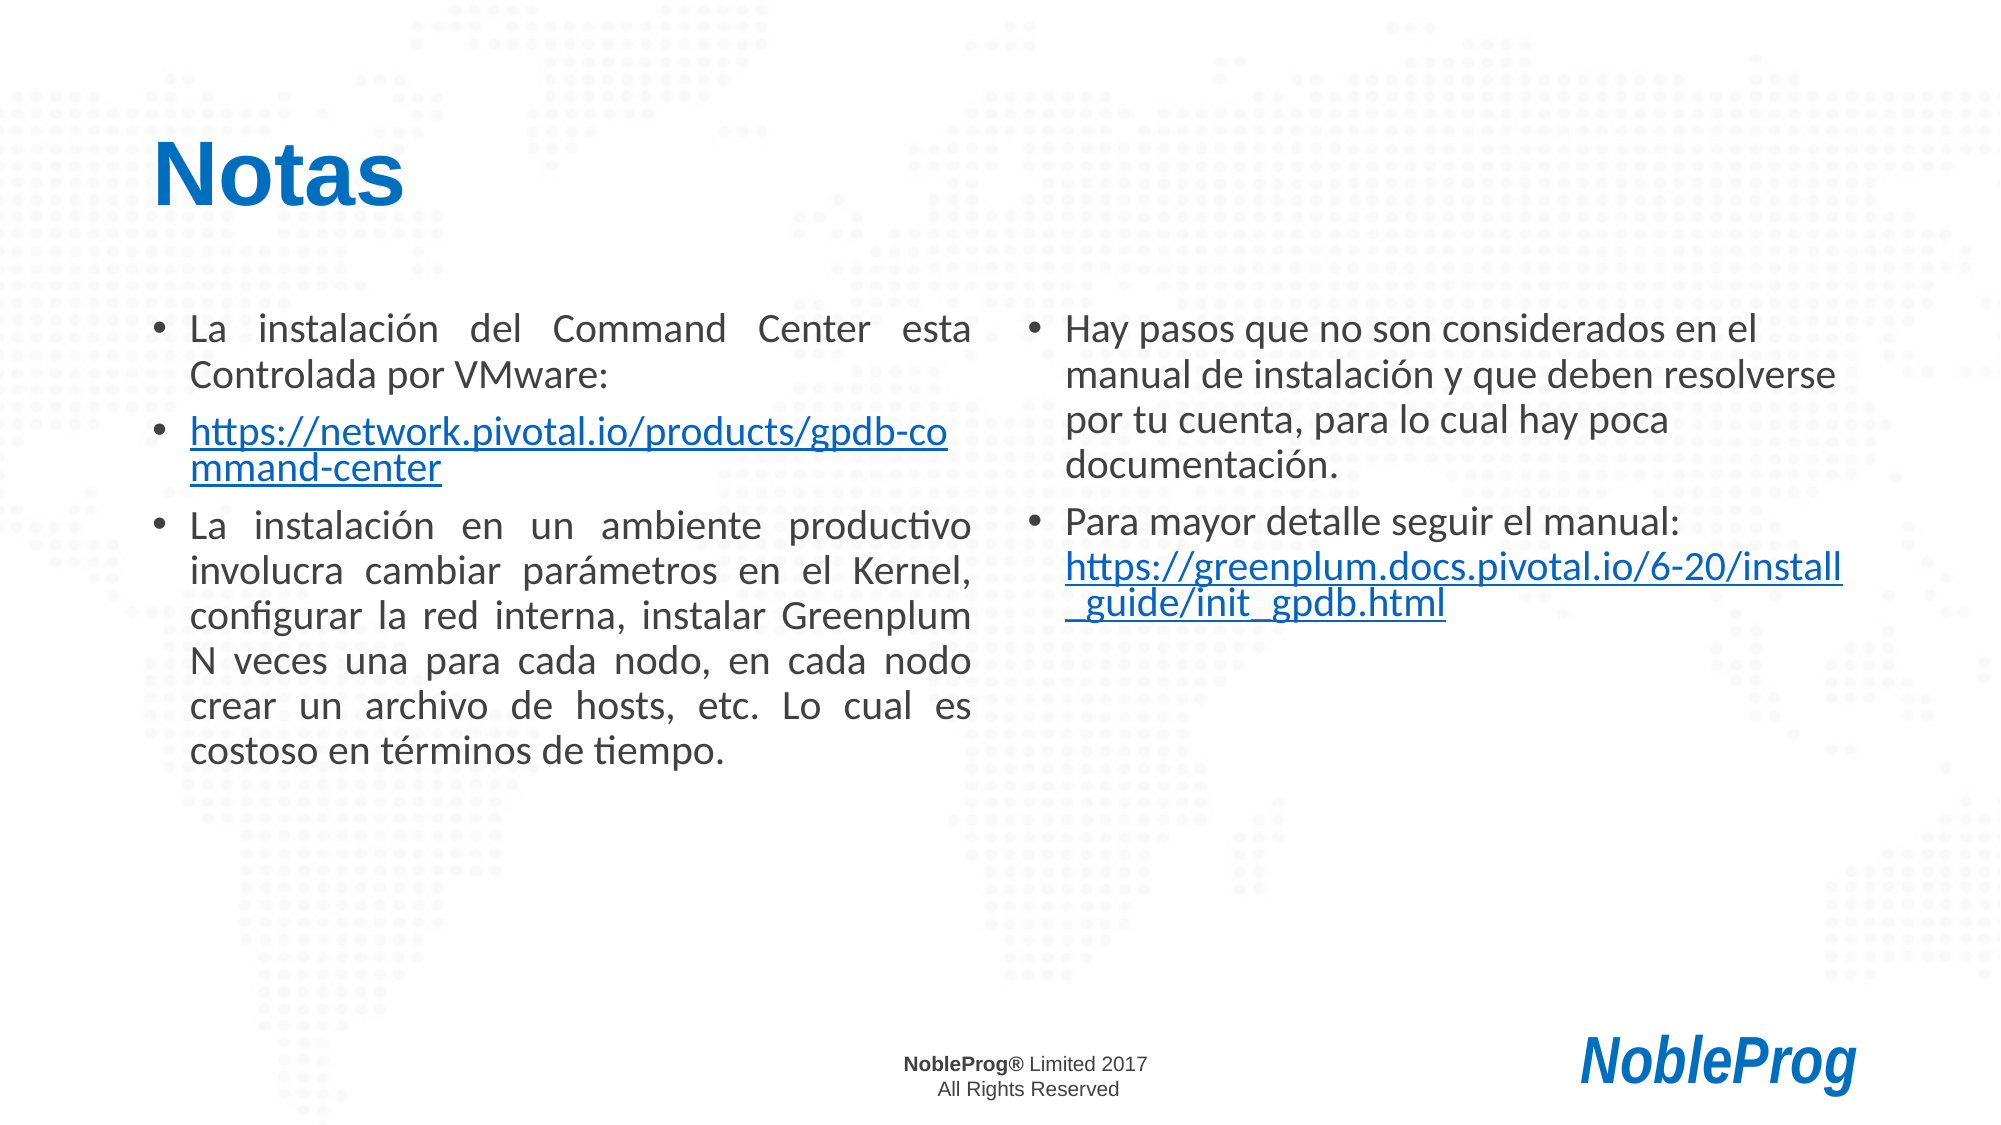

# Notas
La instalación del Command Center esta Controlada por VMware:
https://network.pivotal.io/products/gpdb-command-center
La instalación en un ambiente productivo involucra cambiar parámetros en el Kernel, configurar la red interna, instalar Greenplum N veces una para cada nodo, en cada nodo crear un archivo de hosts, etc. Lo cual es costoso en términos de tiempo.
Hay pasos que no son considerados en el manual de instalación y que deben resolverse por tu cuenta, para lo cual hay poca documentación.
Para mayor detalle seguir el manual: https://greenplum.docs.pivotal.io/6-20/install_guide/init_gpdb.html